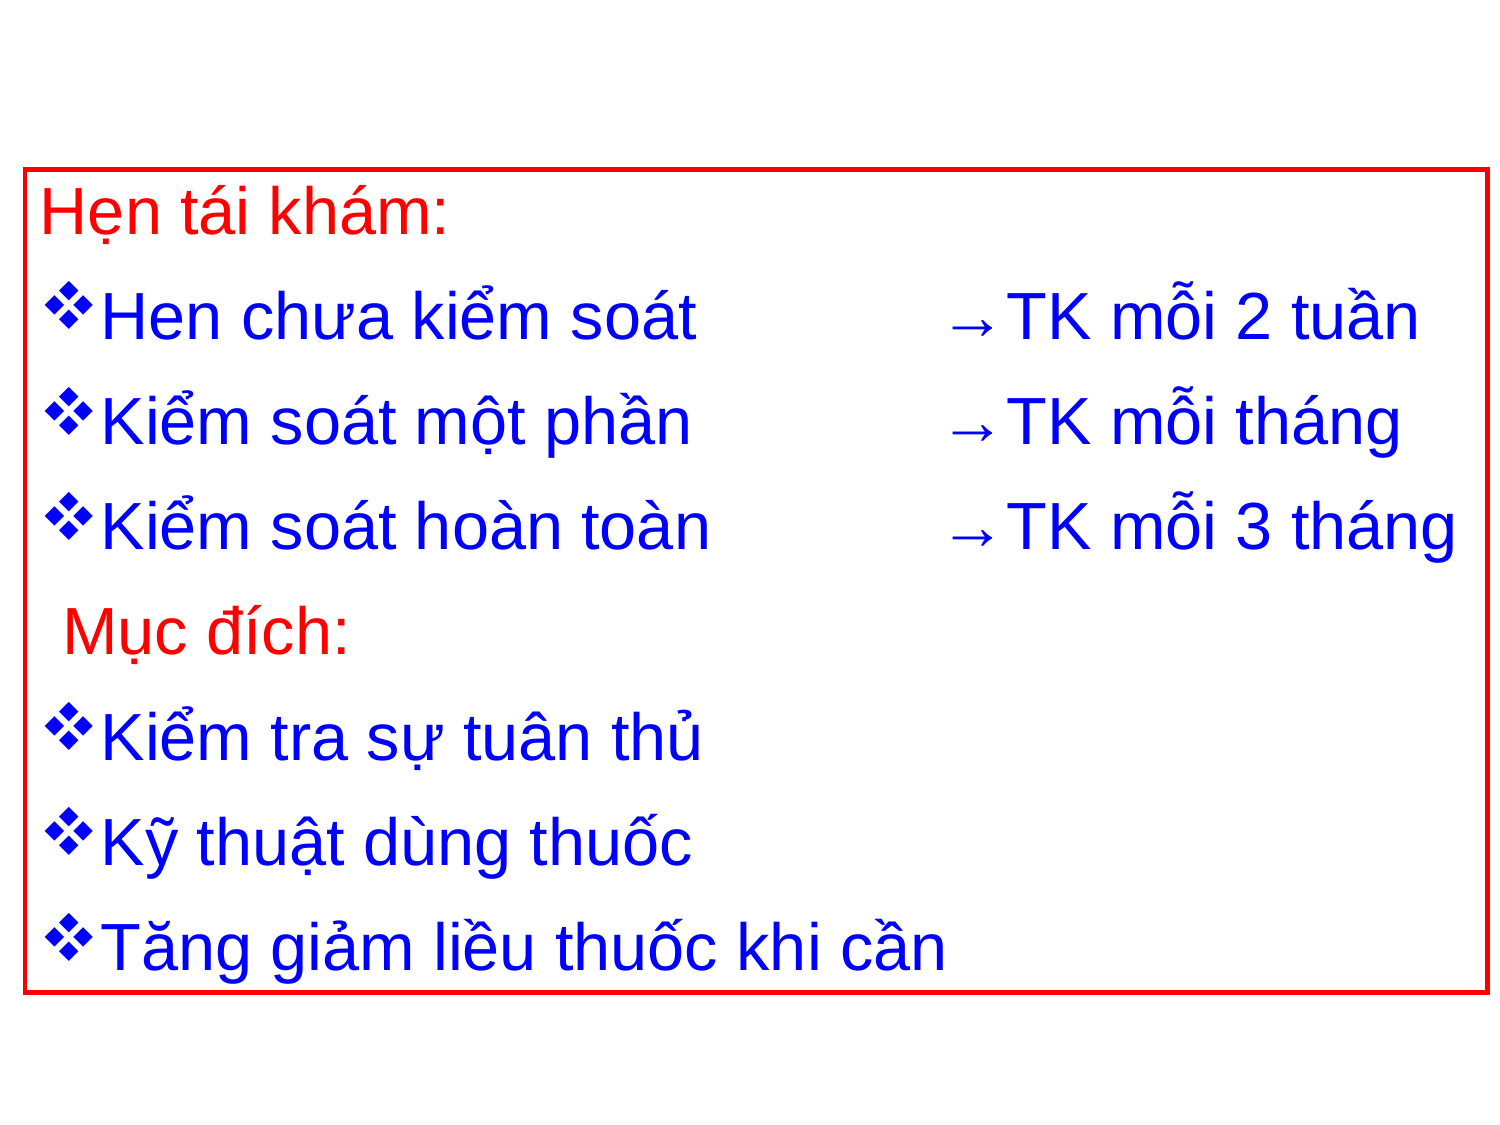

Hẹn tái khám:
Hen chưa kiểm soát		→TK mỗi 2 tuần
Kiểm soát một phần		→TK mỗi tháng
Kiểm soát hoàn toàn		→TK mỗi 3 tháng
-Mục đích:
Kiểm tra sự tuân thủ
Kỹ thuật dùng thuốc
Tăng giảm liều thuốc khi cần